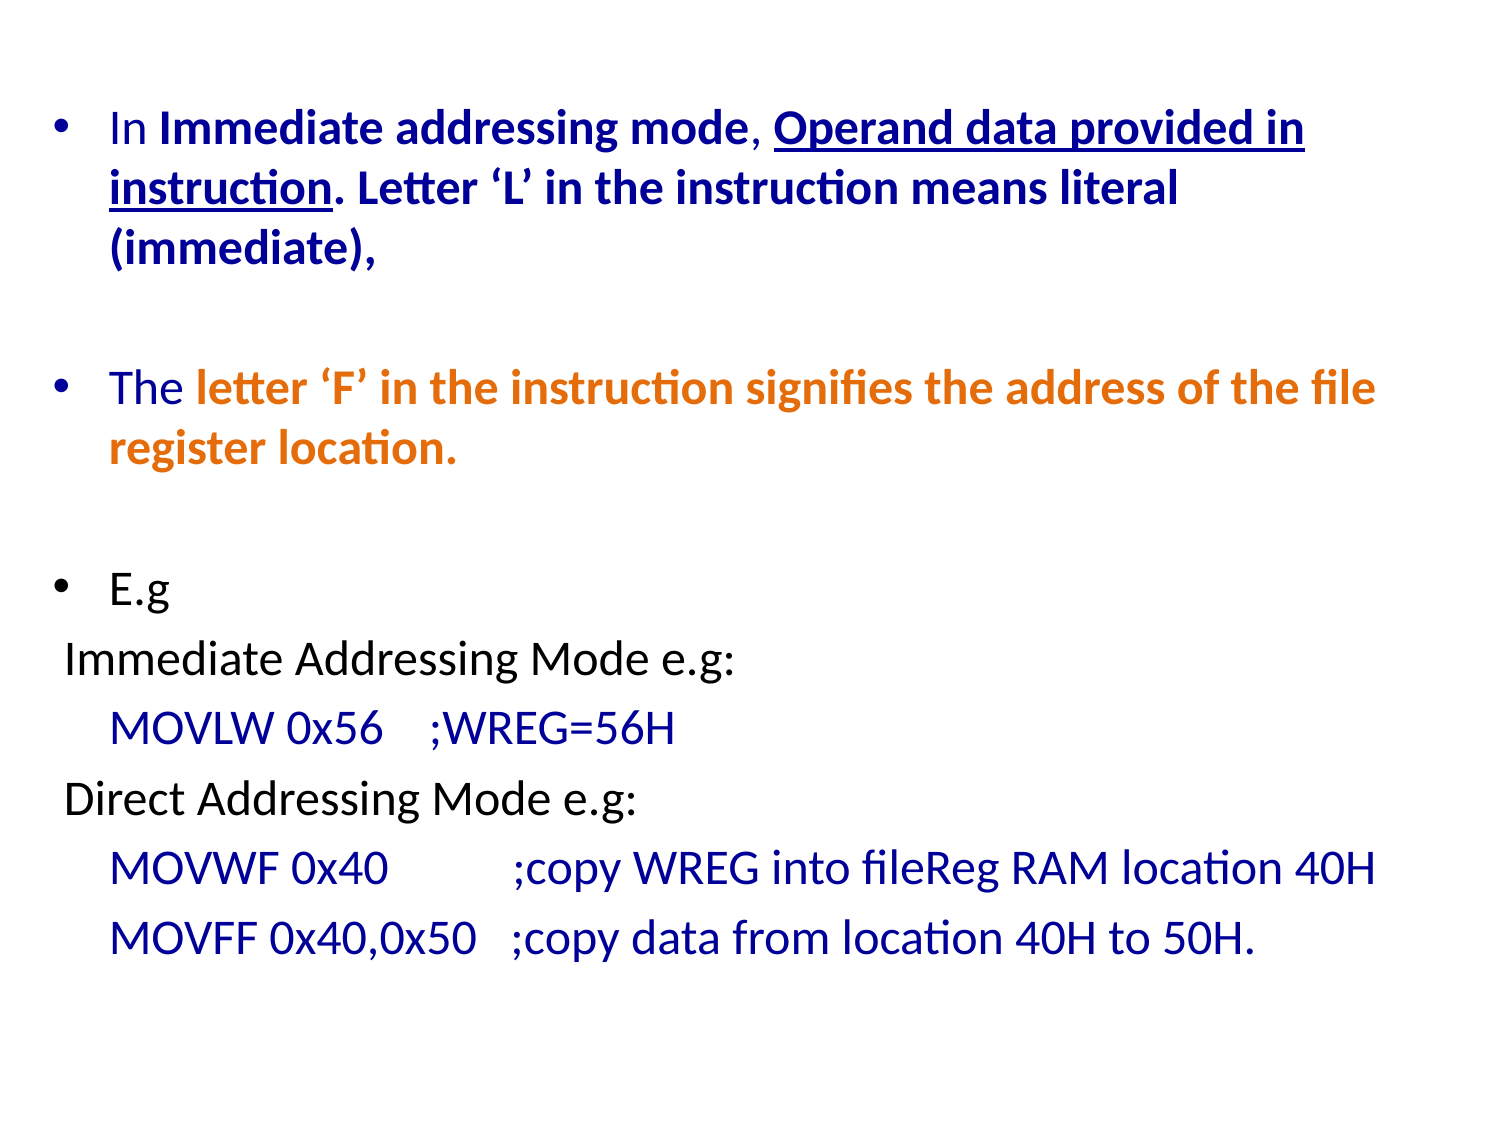

In Immediate addressing mode, Operand data provided in instruction. Letter ‘L’ in the instruction means literal (immediate),

The letter ‘F’ in the instruction signifies the address of the file register location.

E.g
 Immediate Addressing Mode e.g:
 	MOVLW 0x56    ;WREG=56H
 Direct Addressing Mode e.g:
     MOVWF 0x40           ;copy WREG into fileReg RAM location 40H
     MOVFF 0x40,0x50   ;copy data from location 40H to 50H.